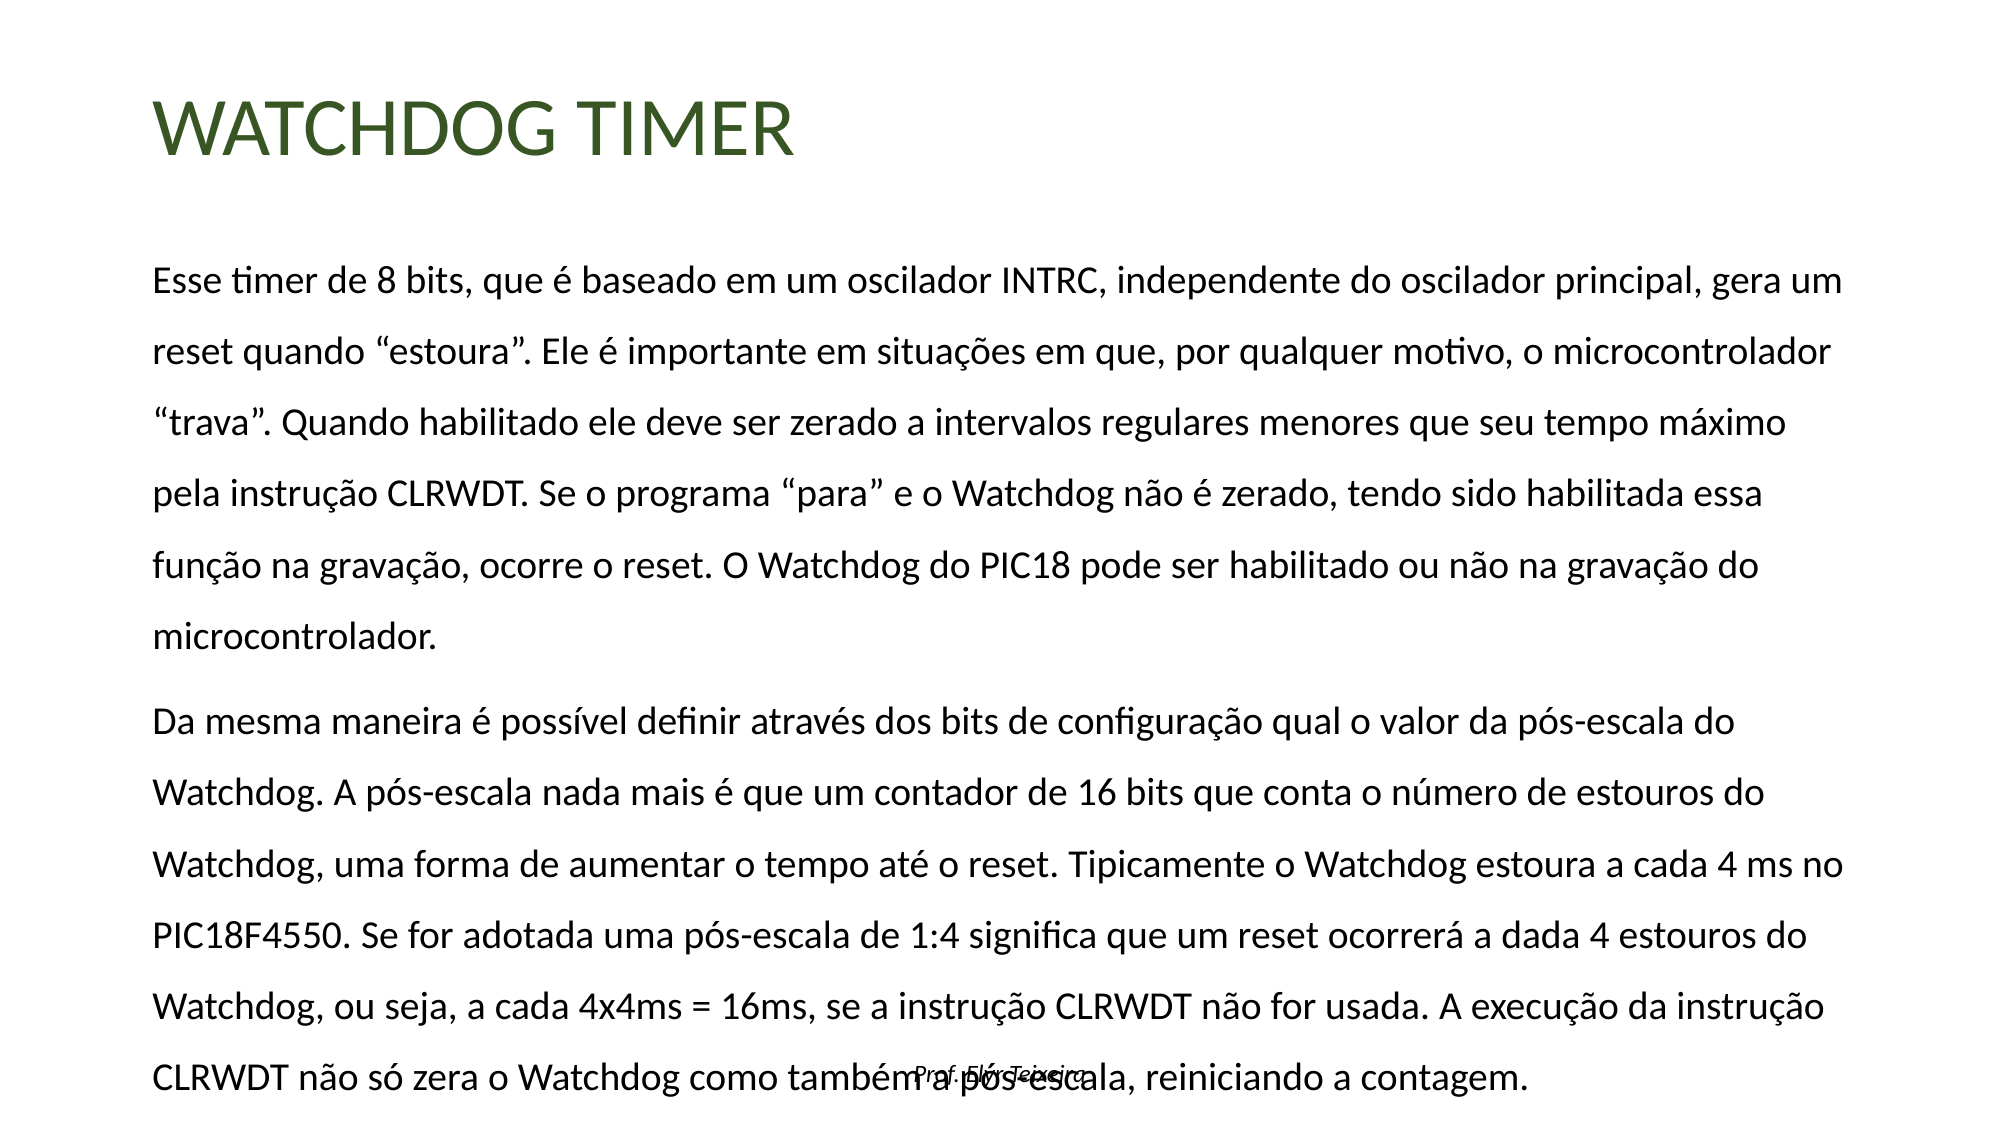

# Watchdog timer
﻿Esse timer de 8 bits, que é baseado em um oscilador INTRC, independente do oscilador principal, gera um reset quando “estoura”. Ele é importante em situações em que, por qualquer motivo, o microcontrolador “trava”. Quando habilitado ele deve ser zerado a intervalos regulares menores que seu tempo máximo pela instrução CLRWDT. Se o programa “para” e o Watchdog não é zerado, tendo sido habilitada essa função na gravação, ocorre o reset. O Watchdog do PIC18 pode ser habilitado ou não na gravação do microcontrolador.
Da mesma maneira é possível definir através dos bits de configuração qual o valor da pós-escala do Watchdog. A pós-escala nada mais é que um contador de 16 bits que conta o número de estouros do Watchdog, uma forma de aumentar o tempo até o reset. Tipicamente o Watchdog estoura a cada 4 ms no PIC18F4550. Se for adotada uma pós-escala de 1:4 significa que um reset ocorrerá a dada 4 estouros do Watchdog, ou seja, a cada 4x4ms = 16ms, se a instrução CLRWDT não for usada. A execução da instrução CLRWDT não só zera o Watchdog como também a pós-escala, reiniciando a contagem.